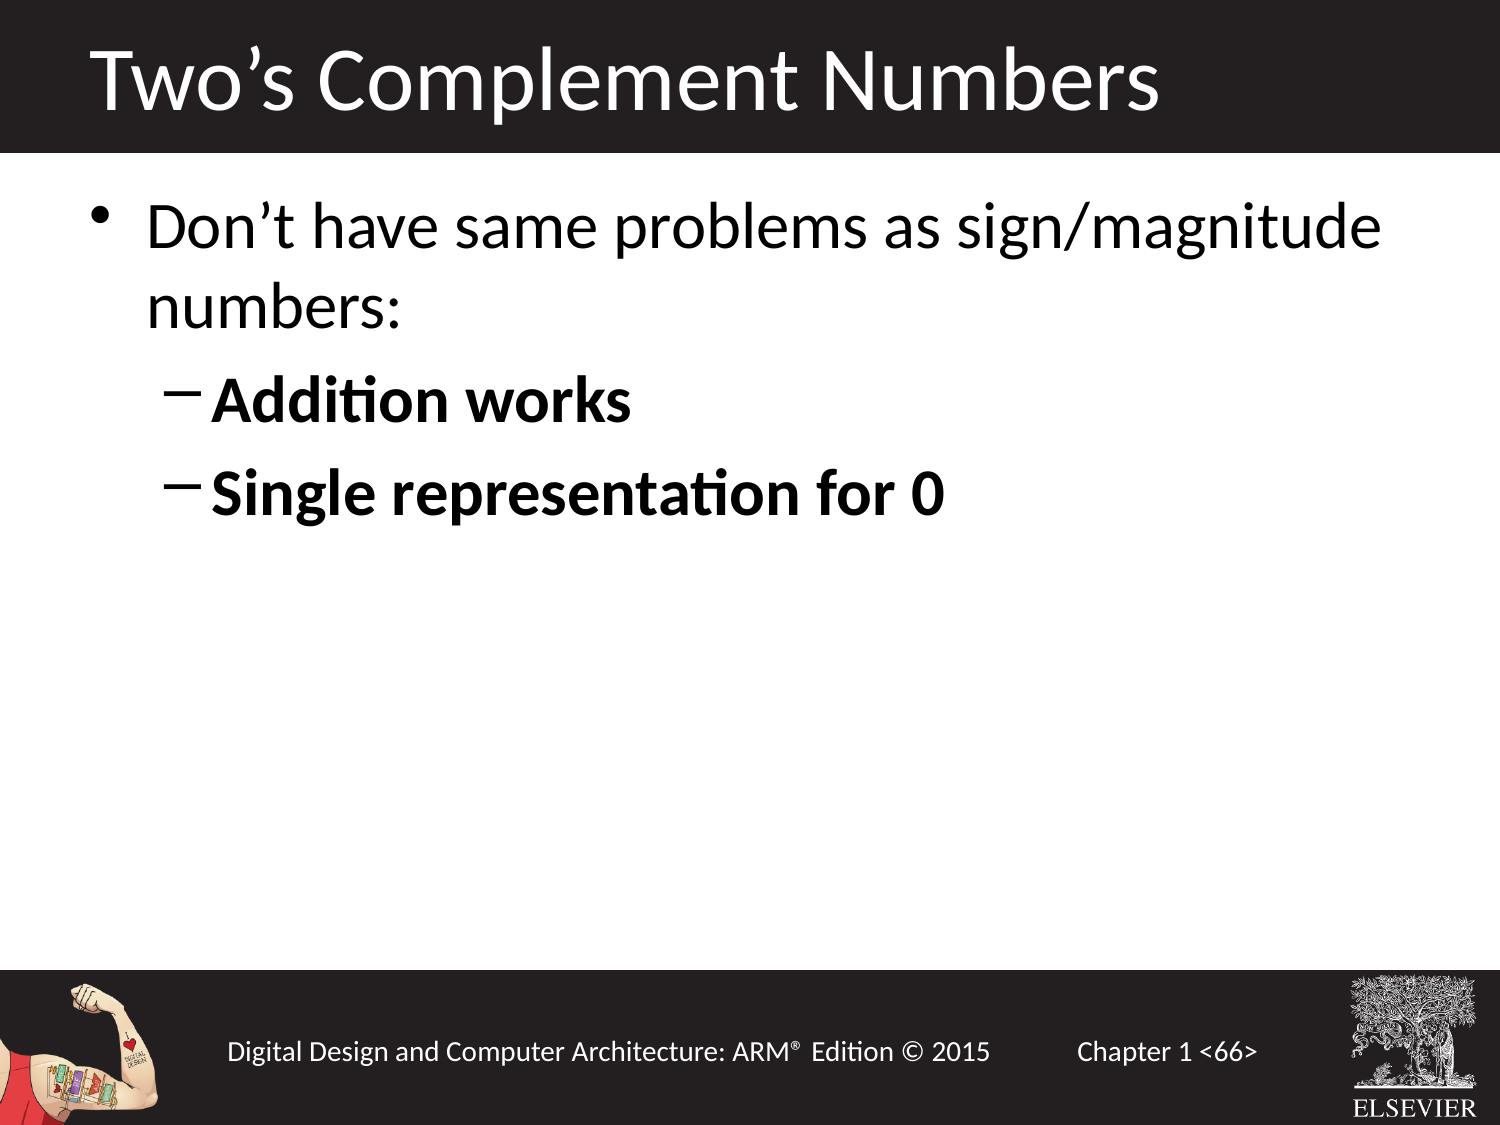

Two’s Complement Numbers
Don’t have same problems as sign/magnitude numbers:
Addition works
Single representation for 0